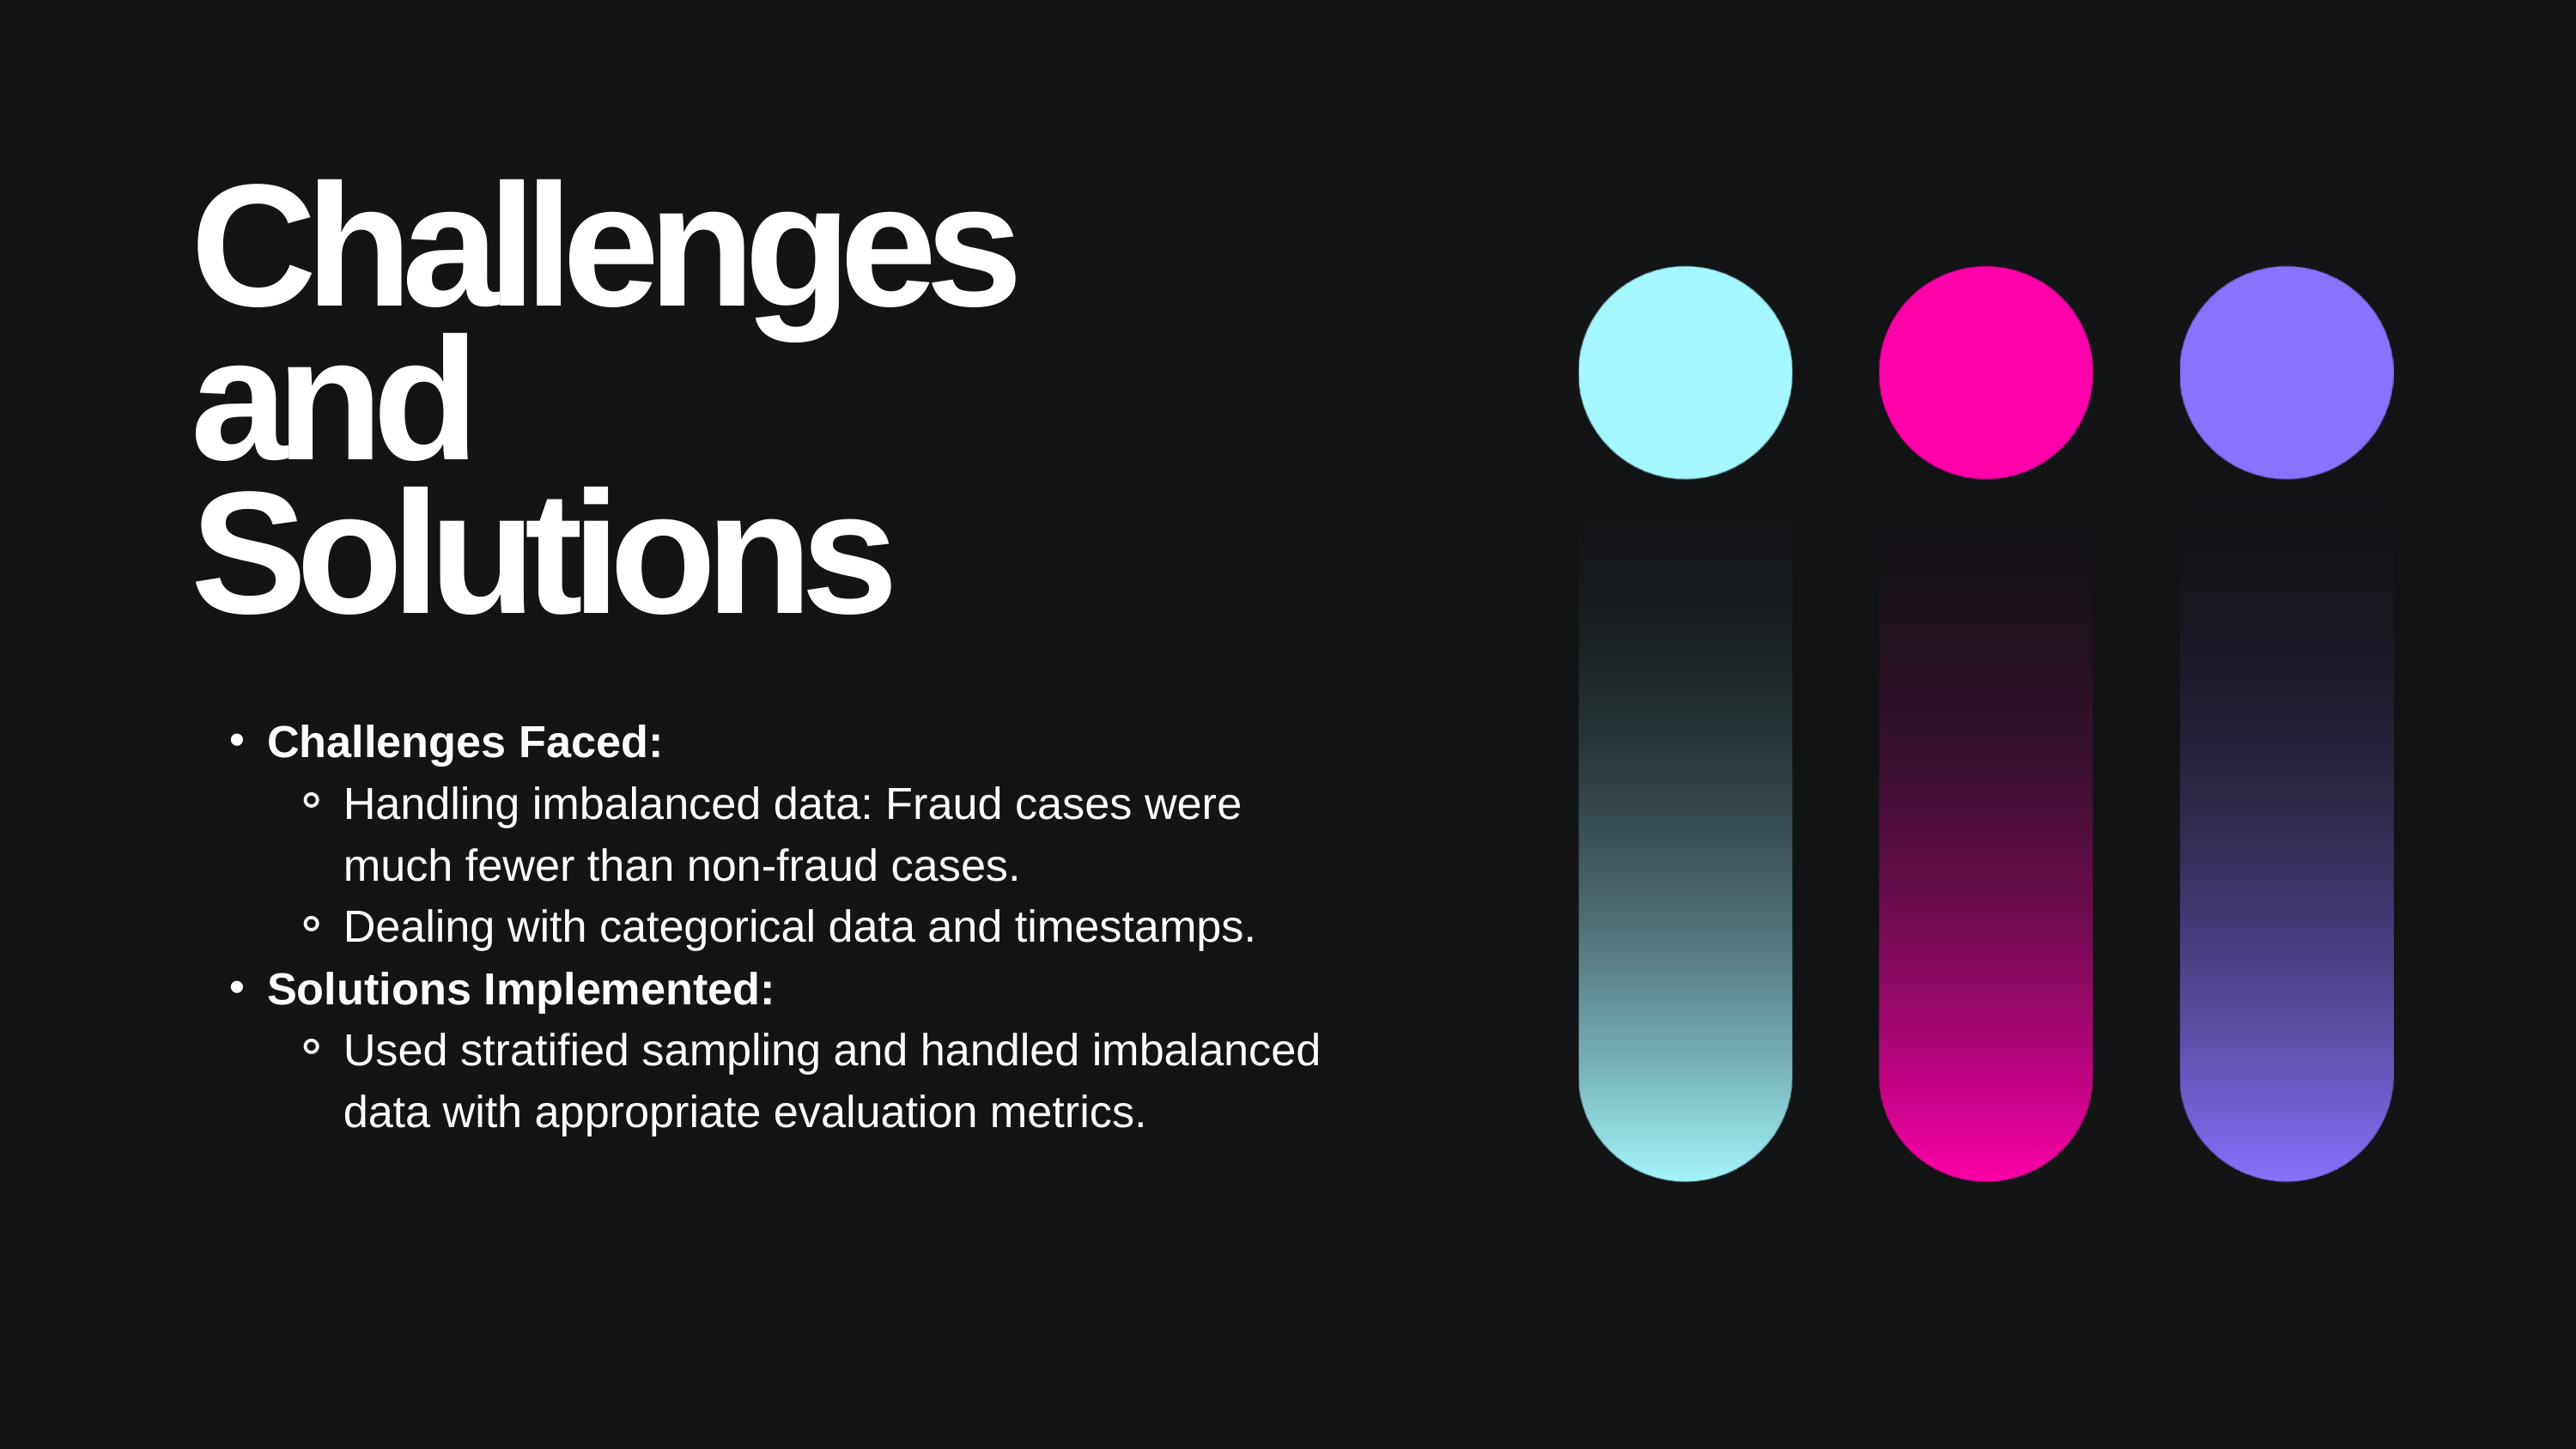

Challenges and Solutions

Challenges Faced:
Handling imbalanced data: Fraud cases were much fewer than non-fraud cases.
Dealing with categorical data and timestamps.
Solutions Implemented:
Used stratified sampling and handled imbalanced data with appropriate evaluation metrics.